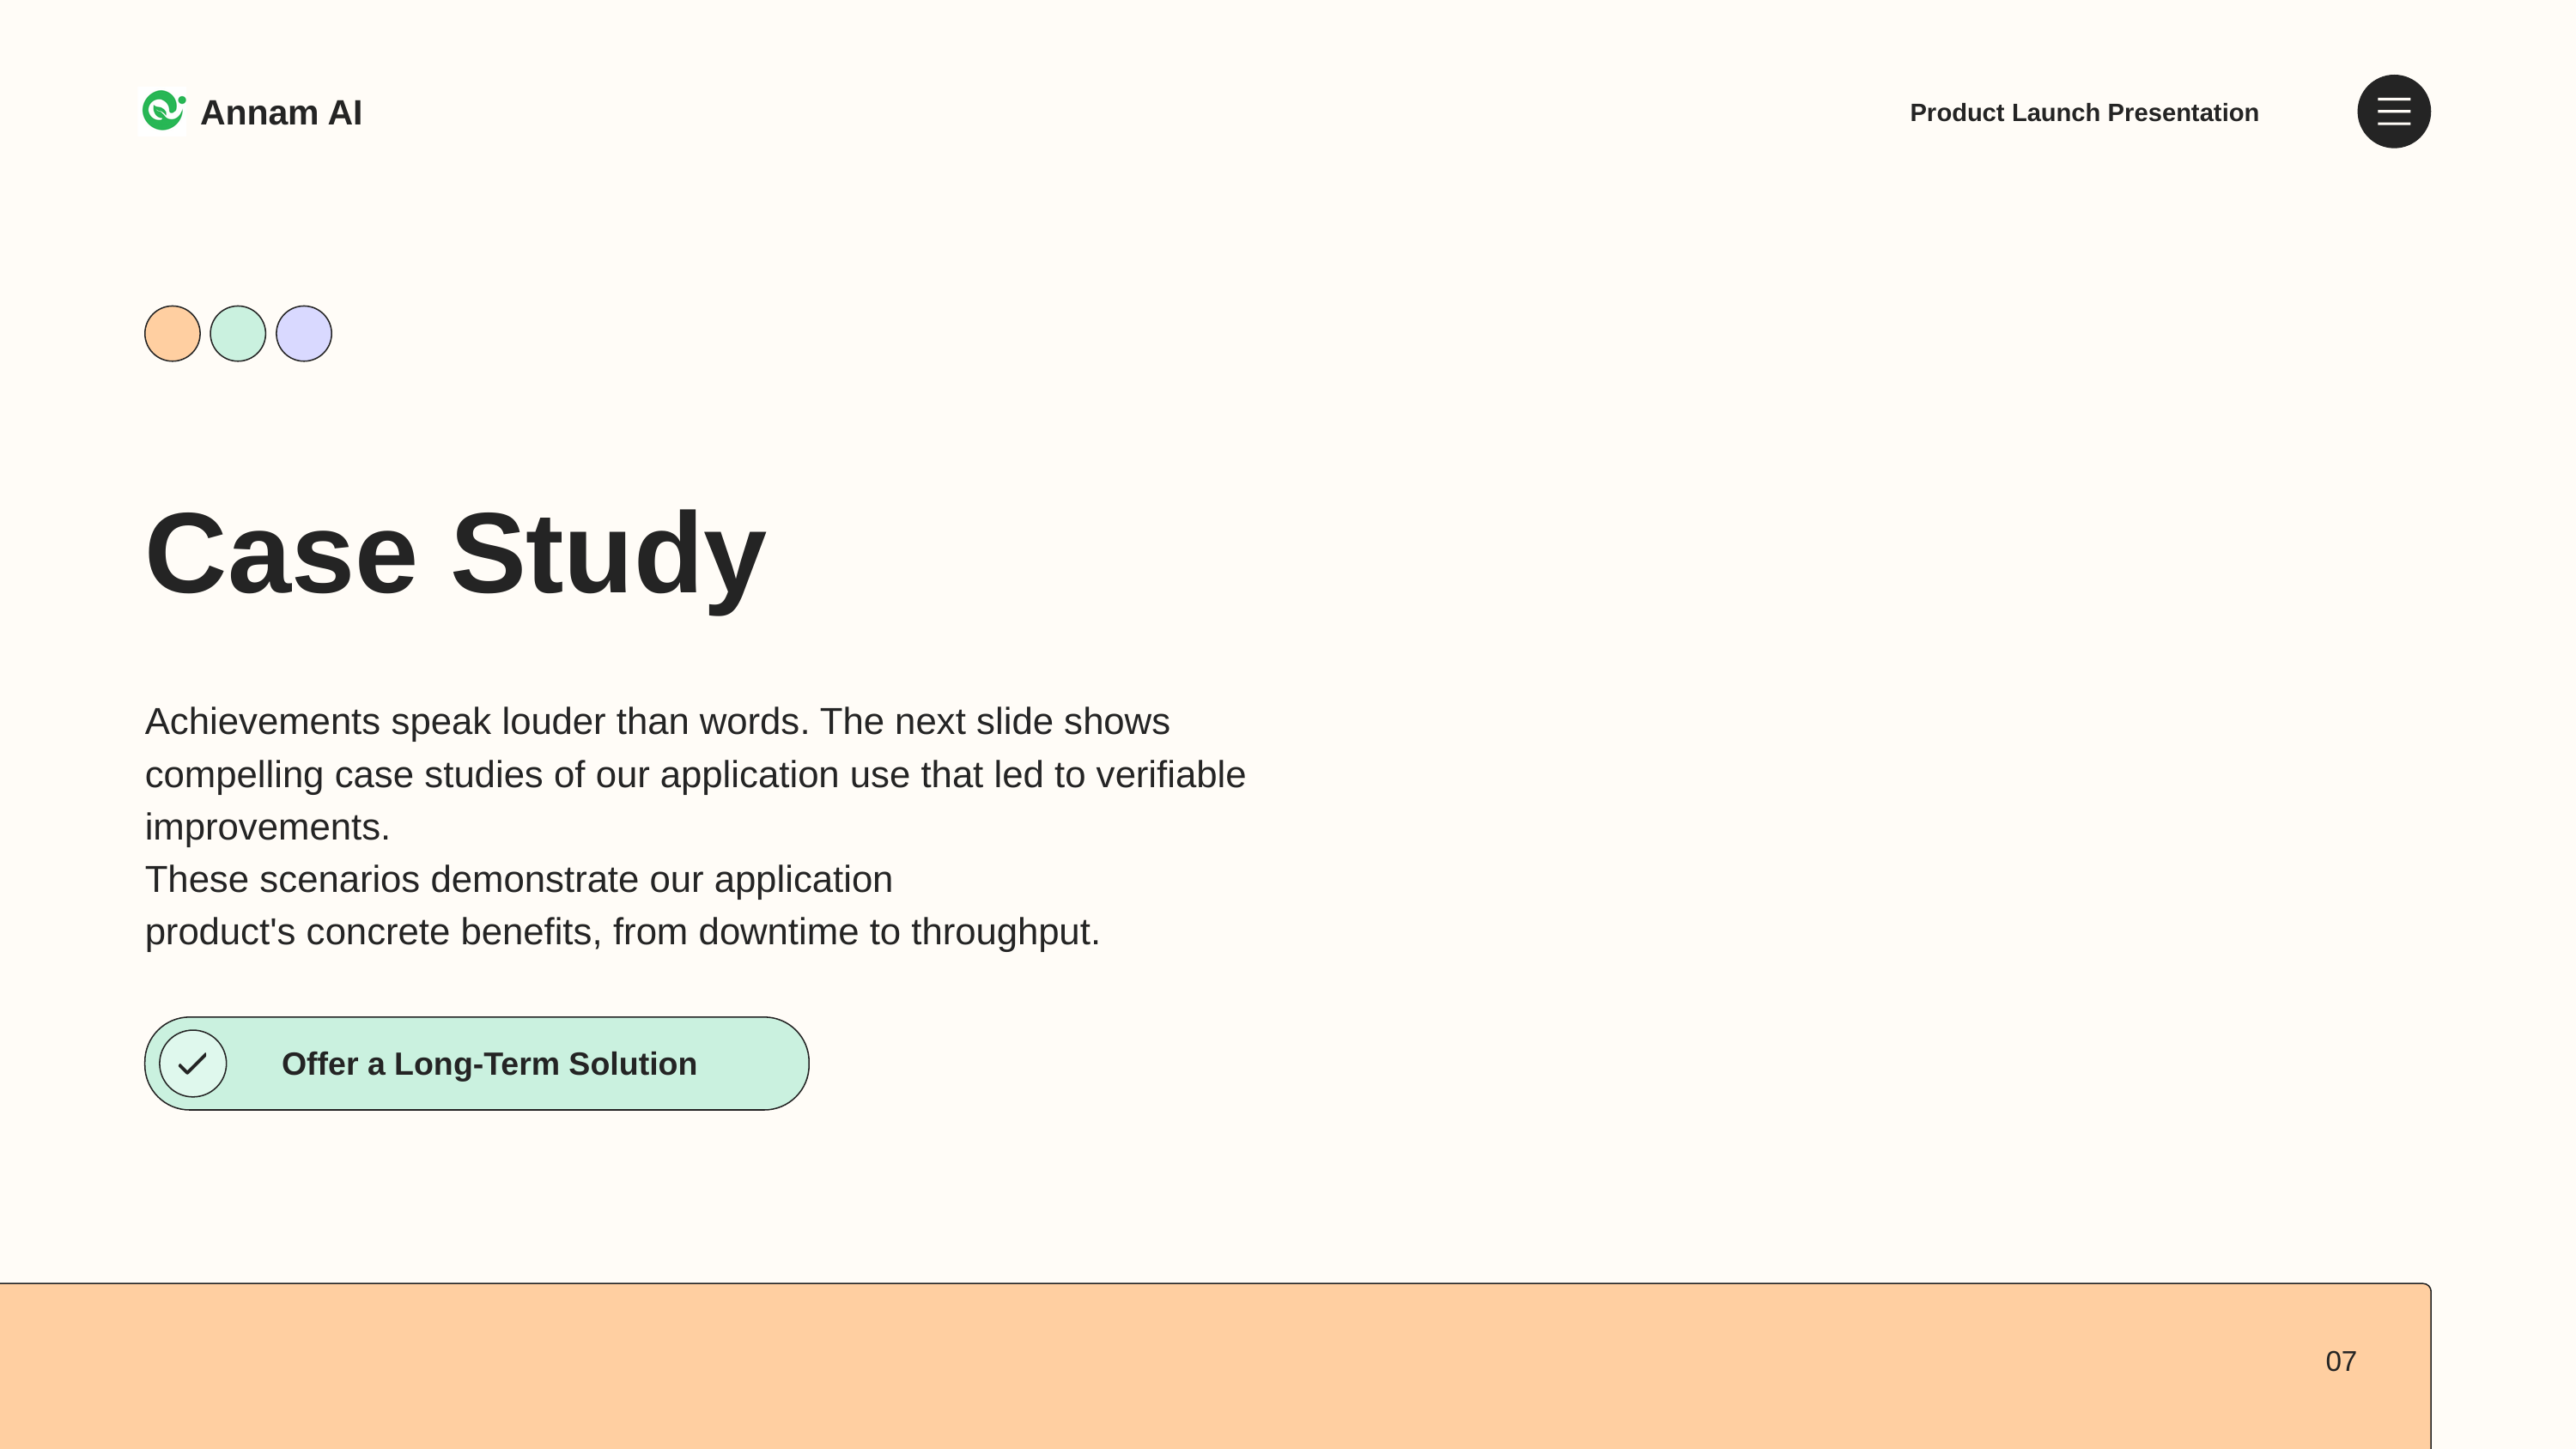

Annam AI

Product Launch Presentation

Case Study
Achievements speak louder than words. The next slide shows
compelling case studies of our application use that led to verifiable
improvements.
These scenarios demonstrate our application
product's concrete benefits, from downtime to throughput.

Offer a Long-Term Solution

07